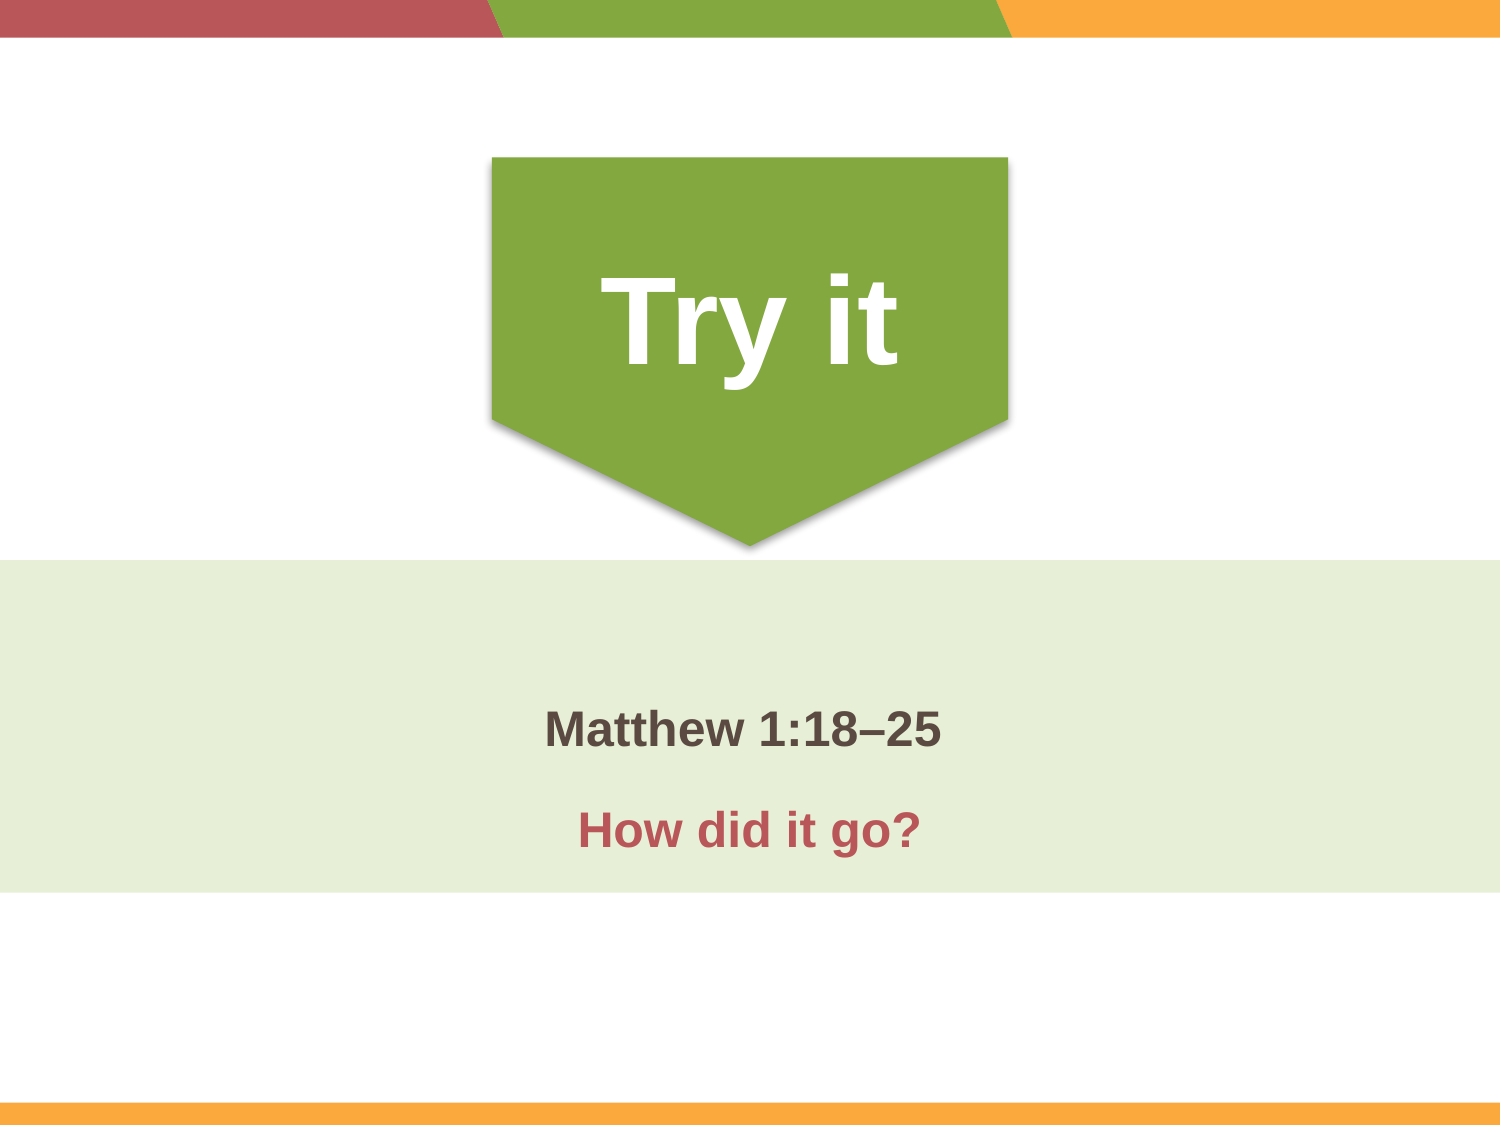

Try it

Matthew 1:18–25
How did it go?